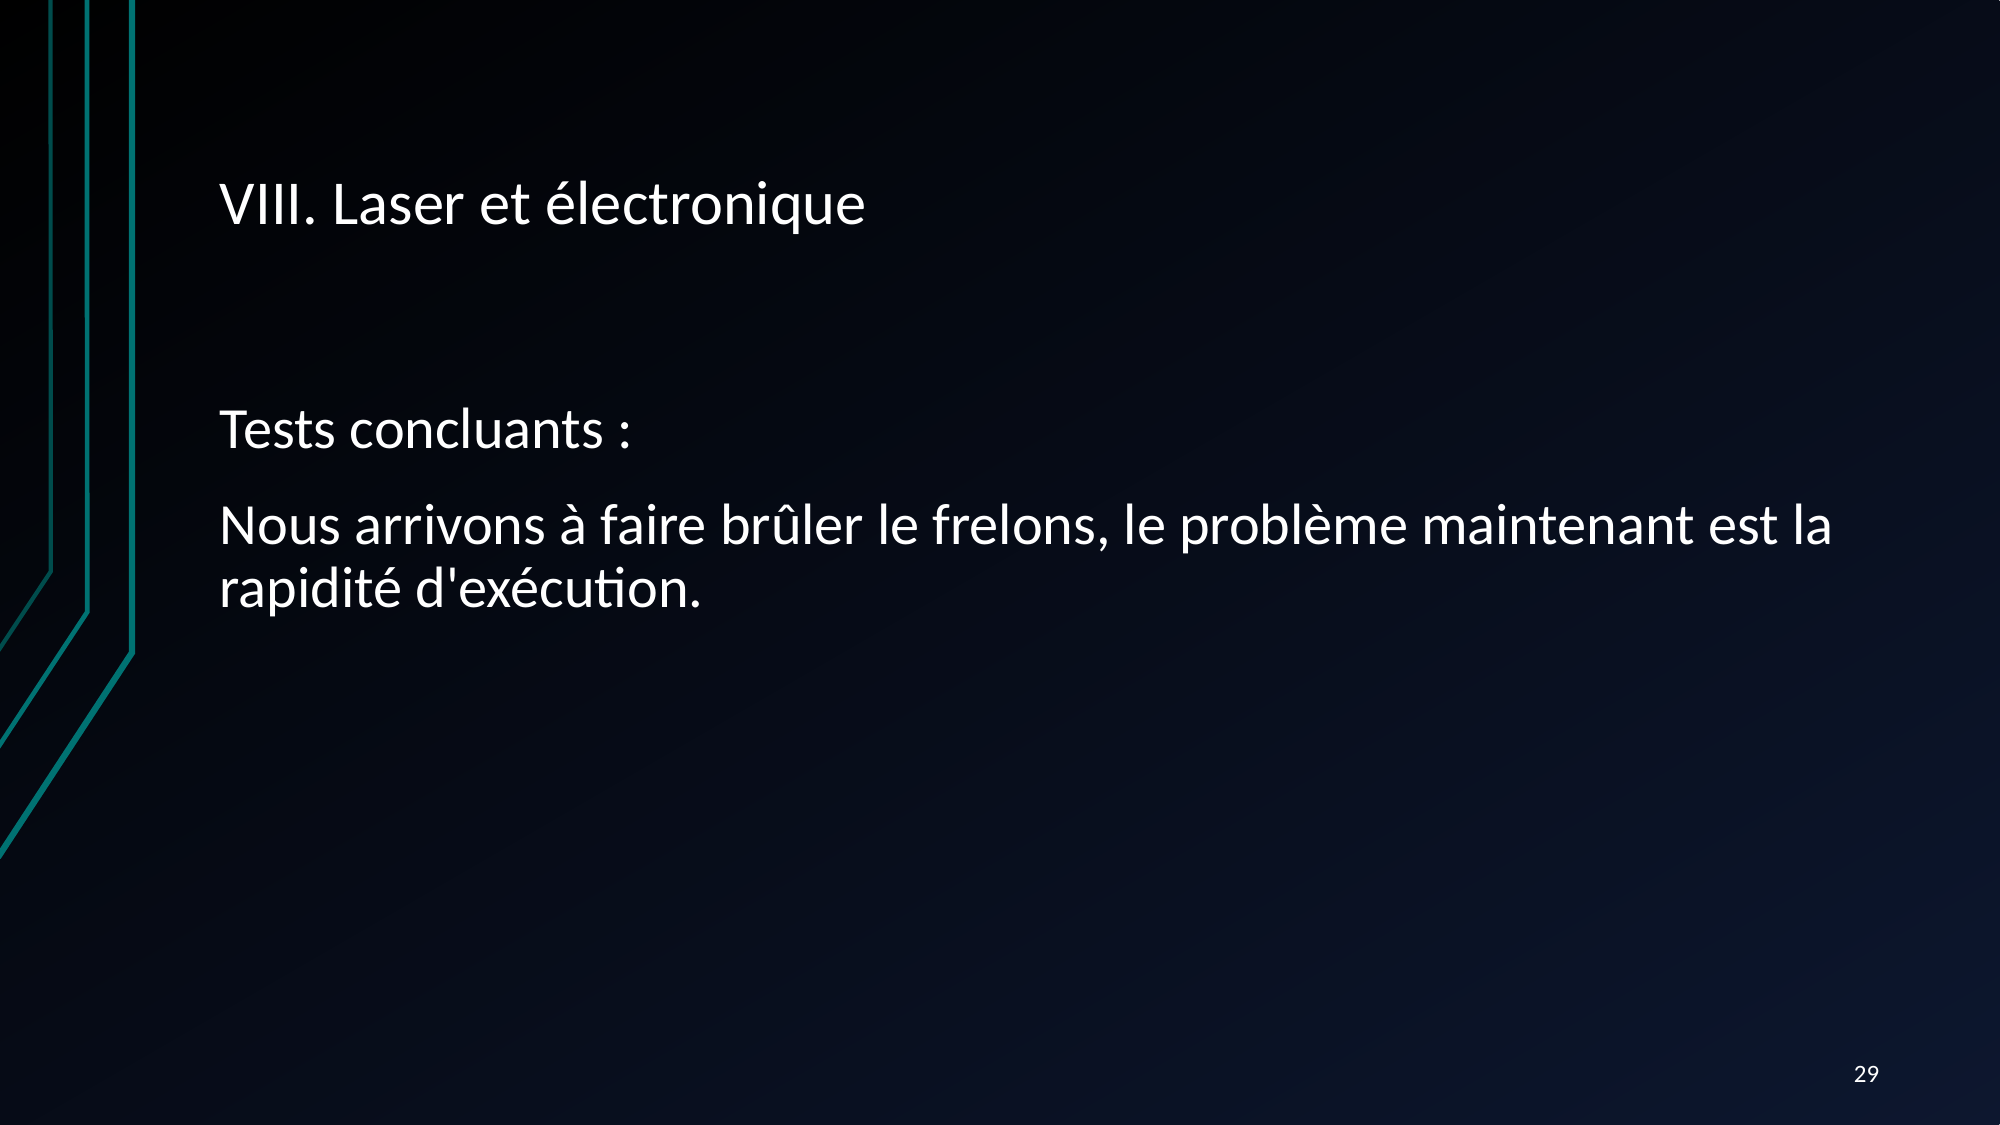

# VIII. Laser et électronique

Tests concluants :
Nous arrivons à faire brûler le frelons, le problème maintenant est la rapidité d'exécution.
29